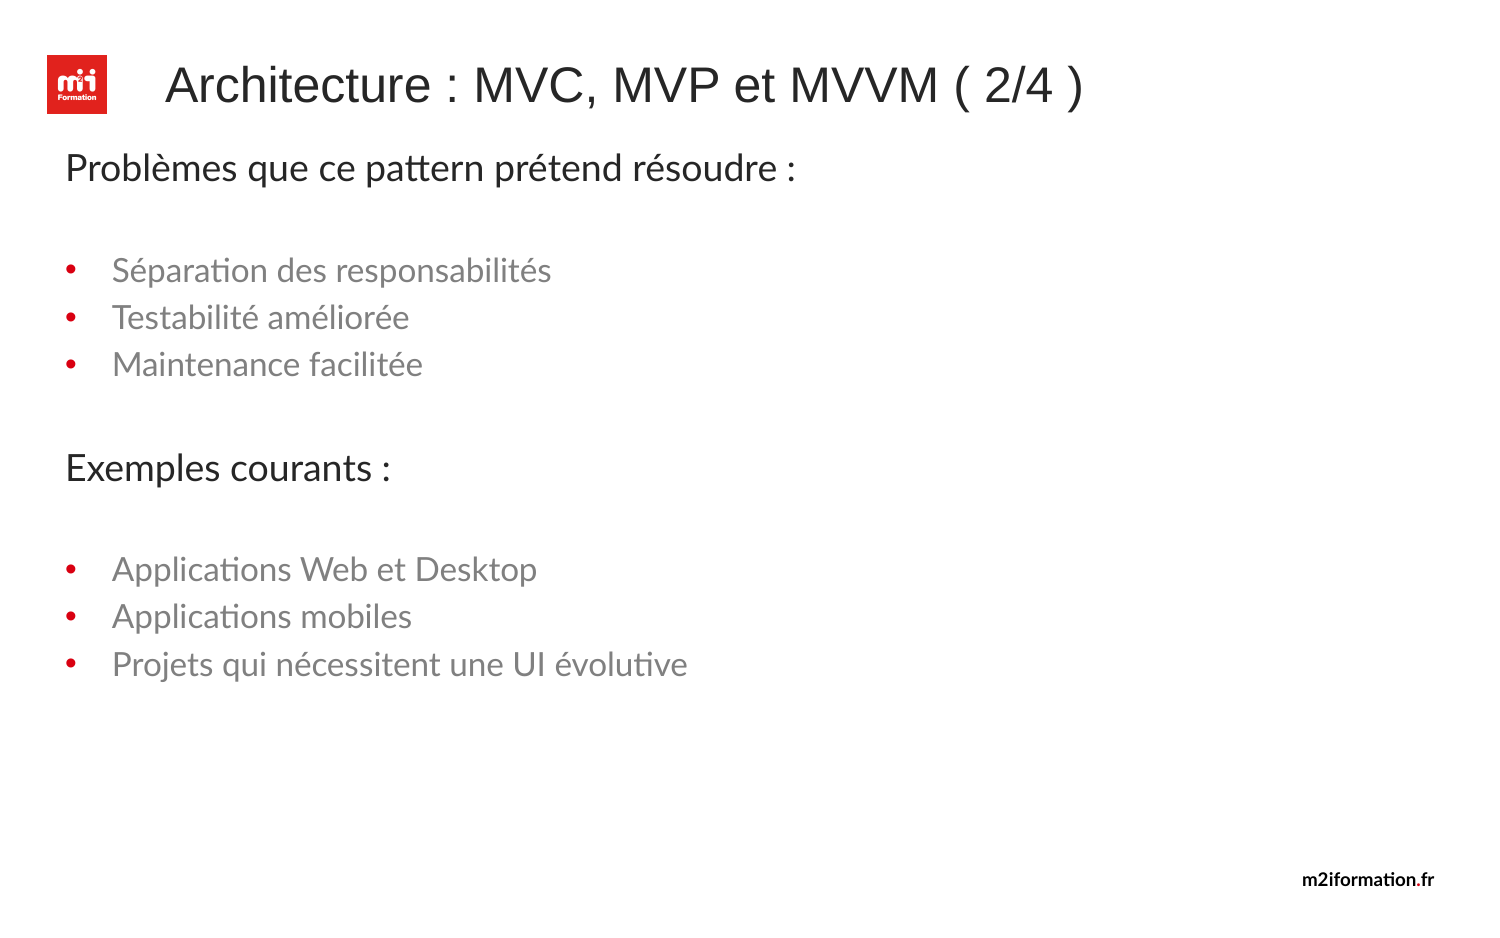

# Architecture : MVC, MVP et MVVM ( 2/4 )
Problèmes que ce pattern prétend résoudre :

Séparation des responsabilités
Testabilité améliorée
Maintenance facilitée

Exemples courants :

Applications Web et Desktop
Applications mobiles
Projets qui nécessitent une UI évolutive